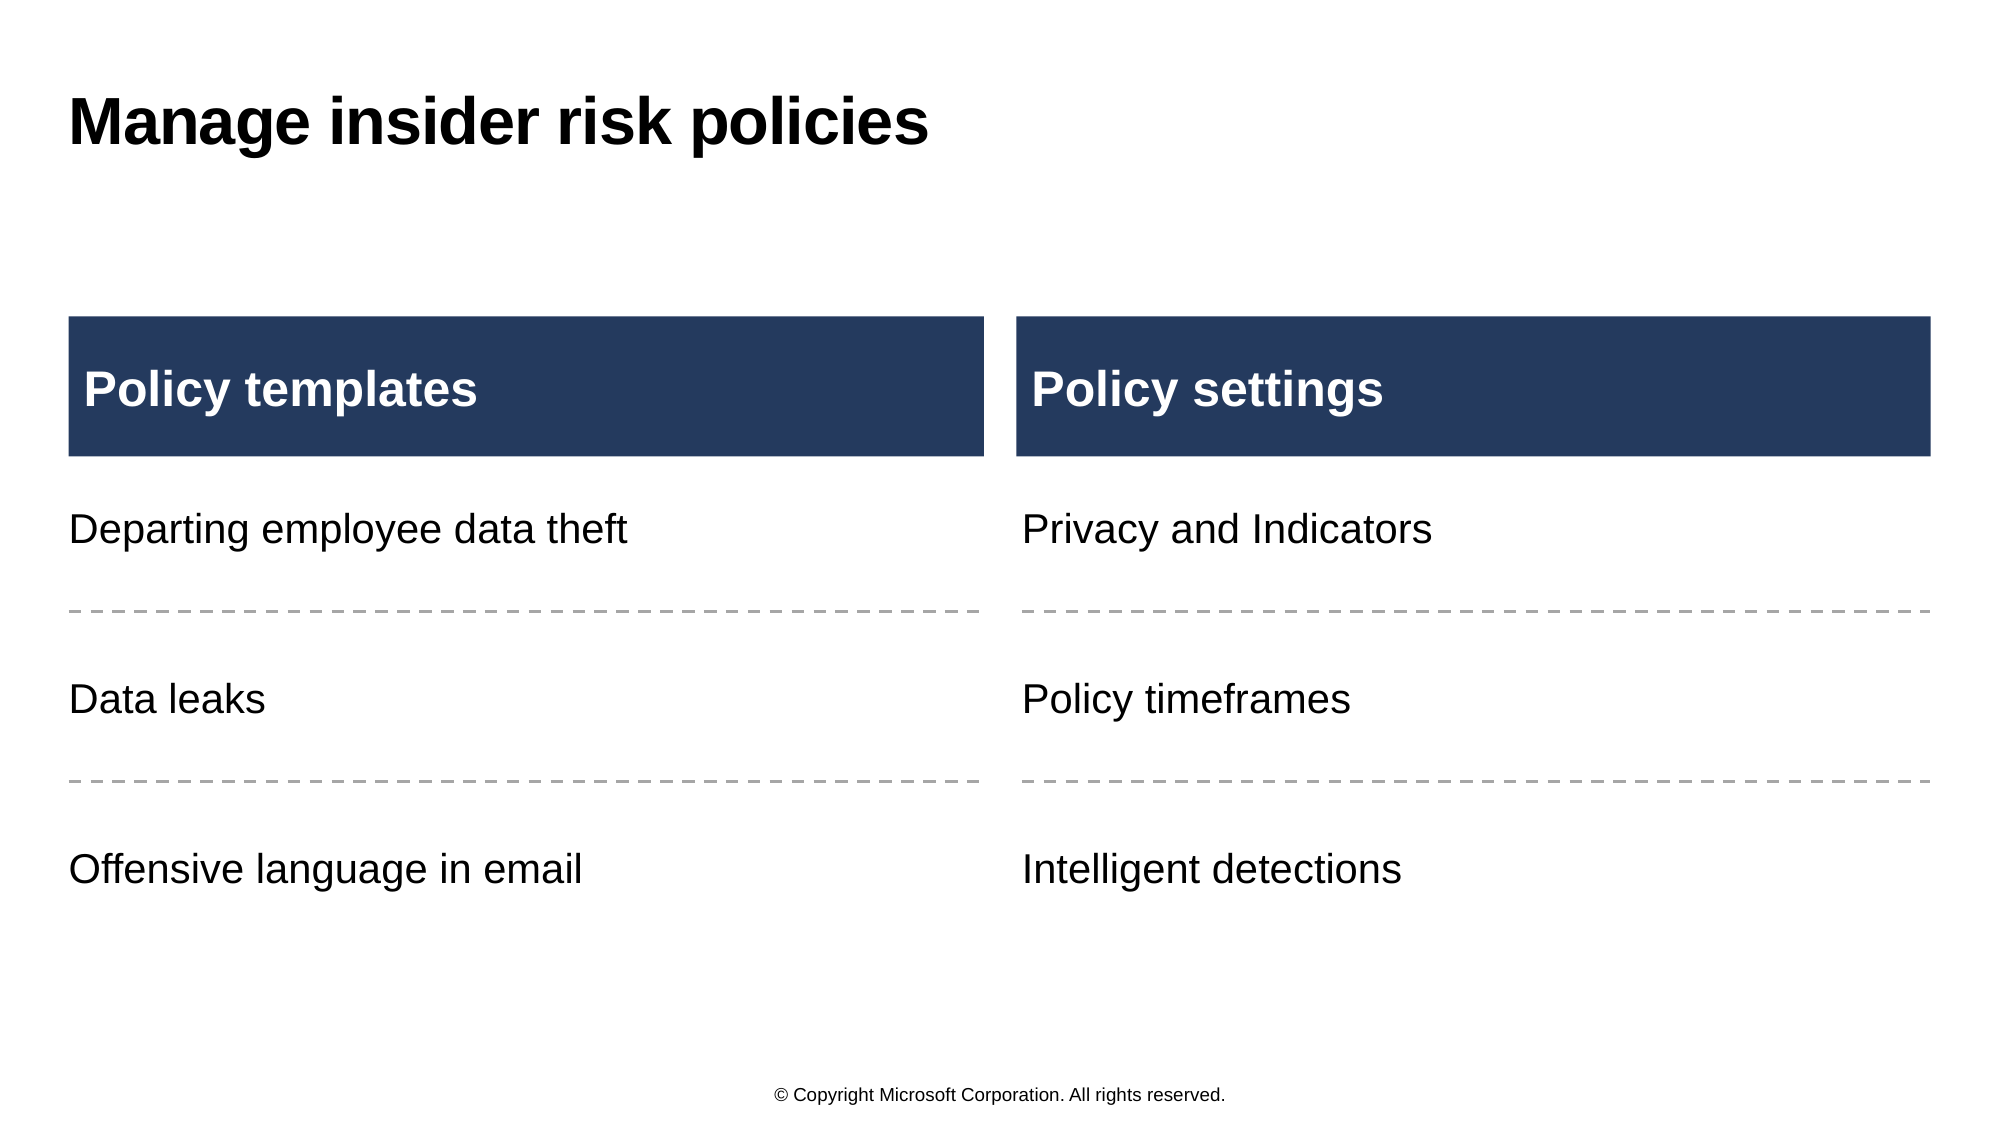

# Manage insider risk policies
Policy templates
Policy settings
Departing employee data theft
Privacy and Indicators
Data leaks
Policy timeframes
Offensive language in email
Intelligent detections